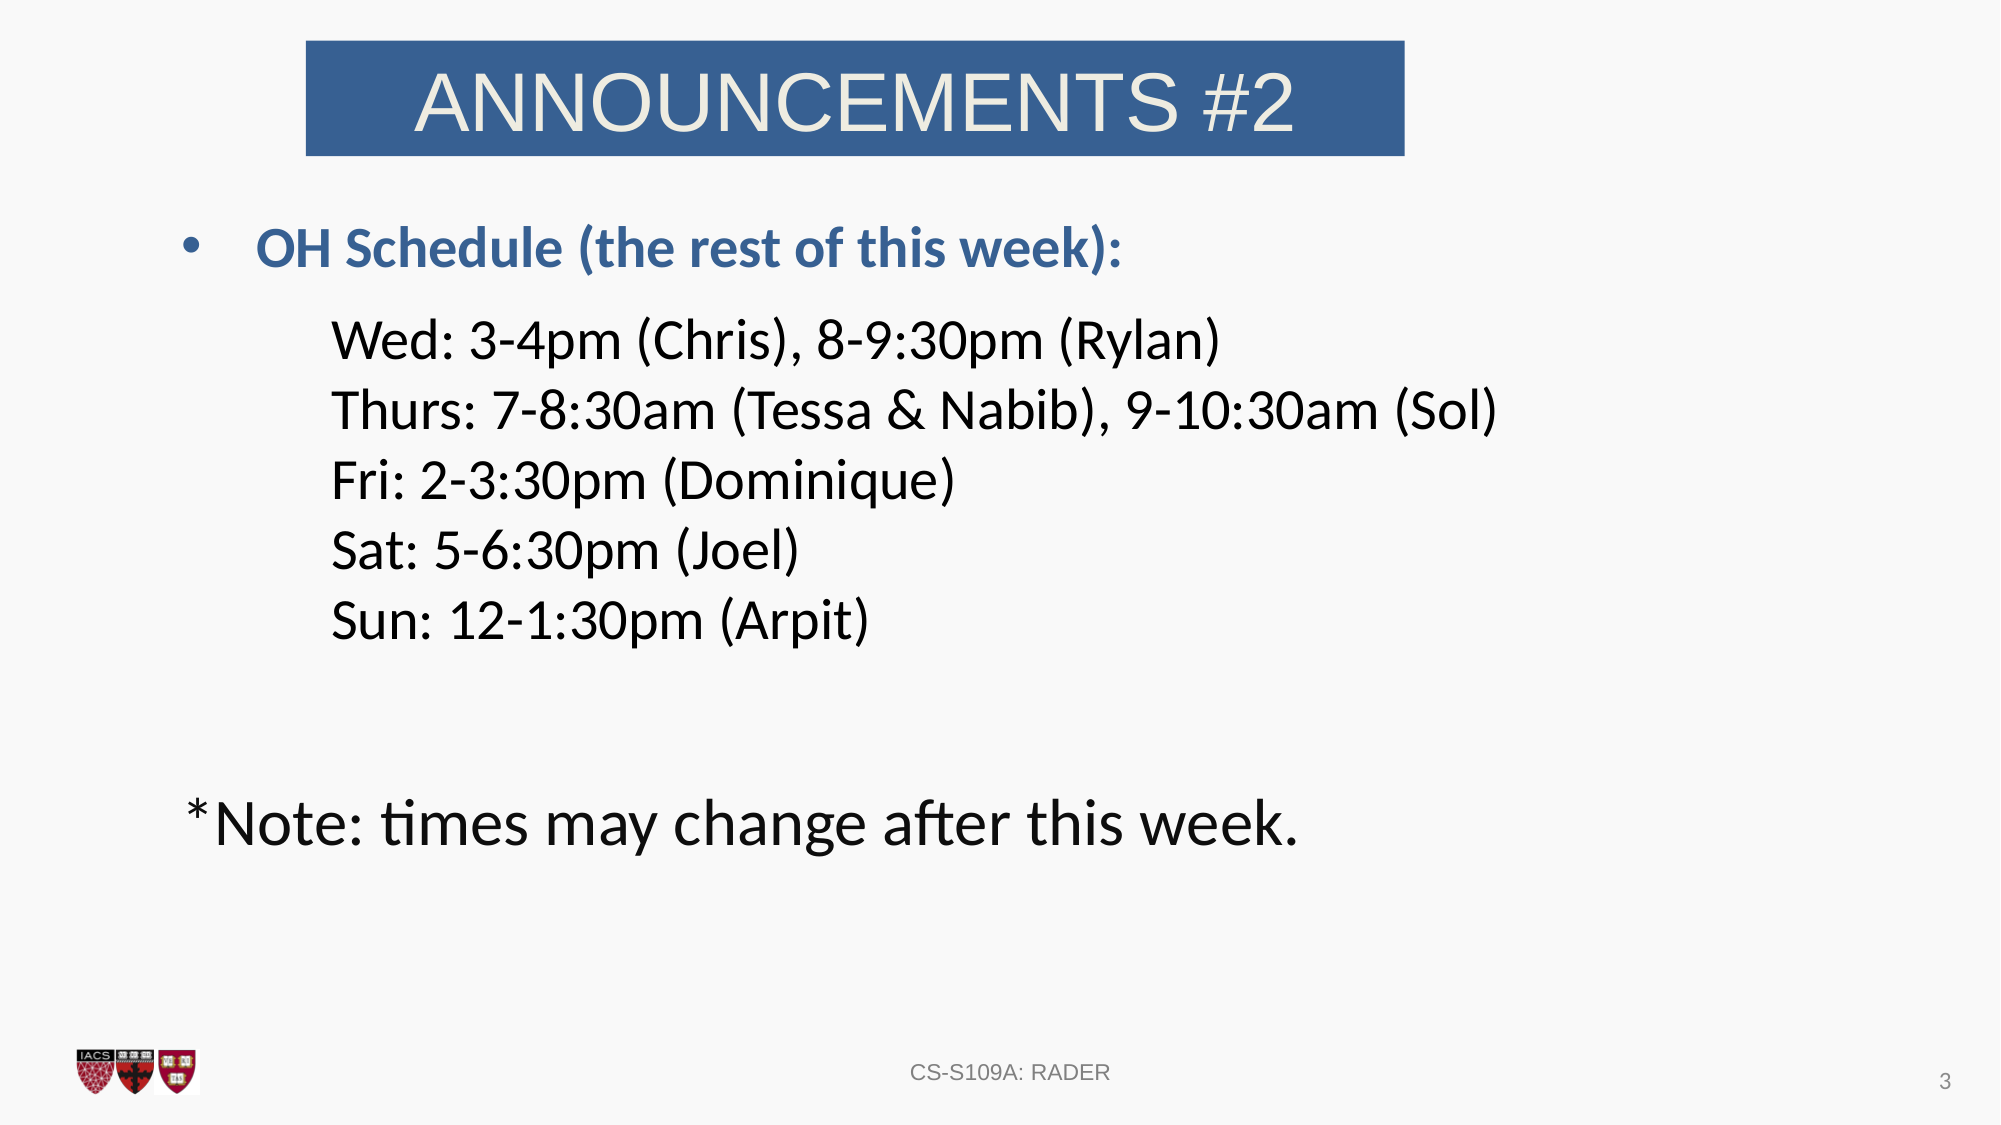

ANNOUNCEMENTS #2
OH Schedule (the rest of this week):
	Wed: 3-4pm (Chris), 8-9:30pm (Rylan)
	Thurs: 7-8:30am (Tessa & Nabib), 9-10:30am (Sol) 
	Fri: 2-3:30pm (Dominique)
	Sat: 5-6:30pm (Joel)
	Sun: 12-1:30pm (Arpit)

*Note: times may change after this week.
3